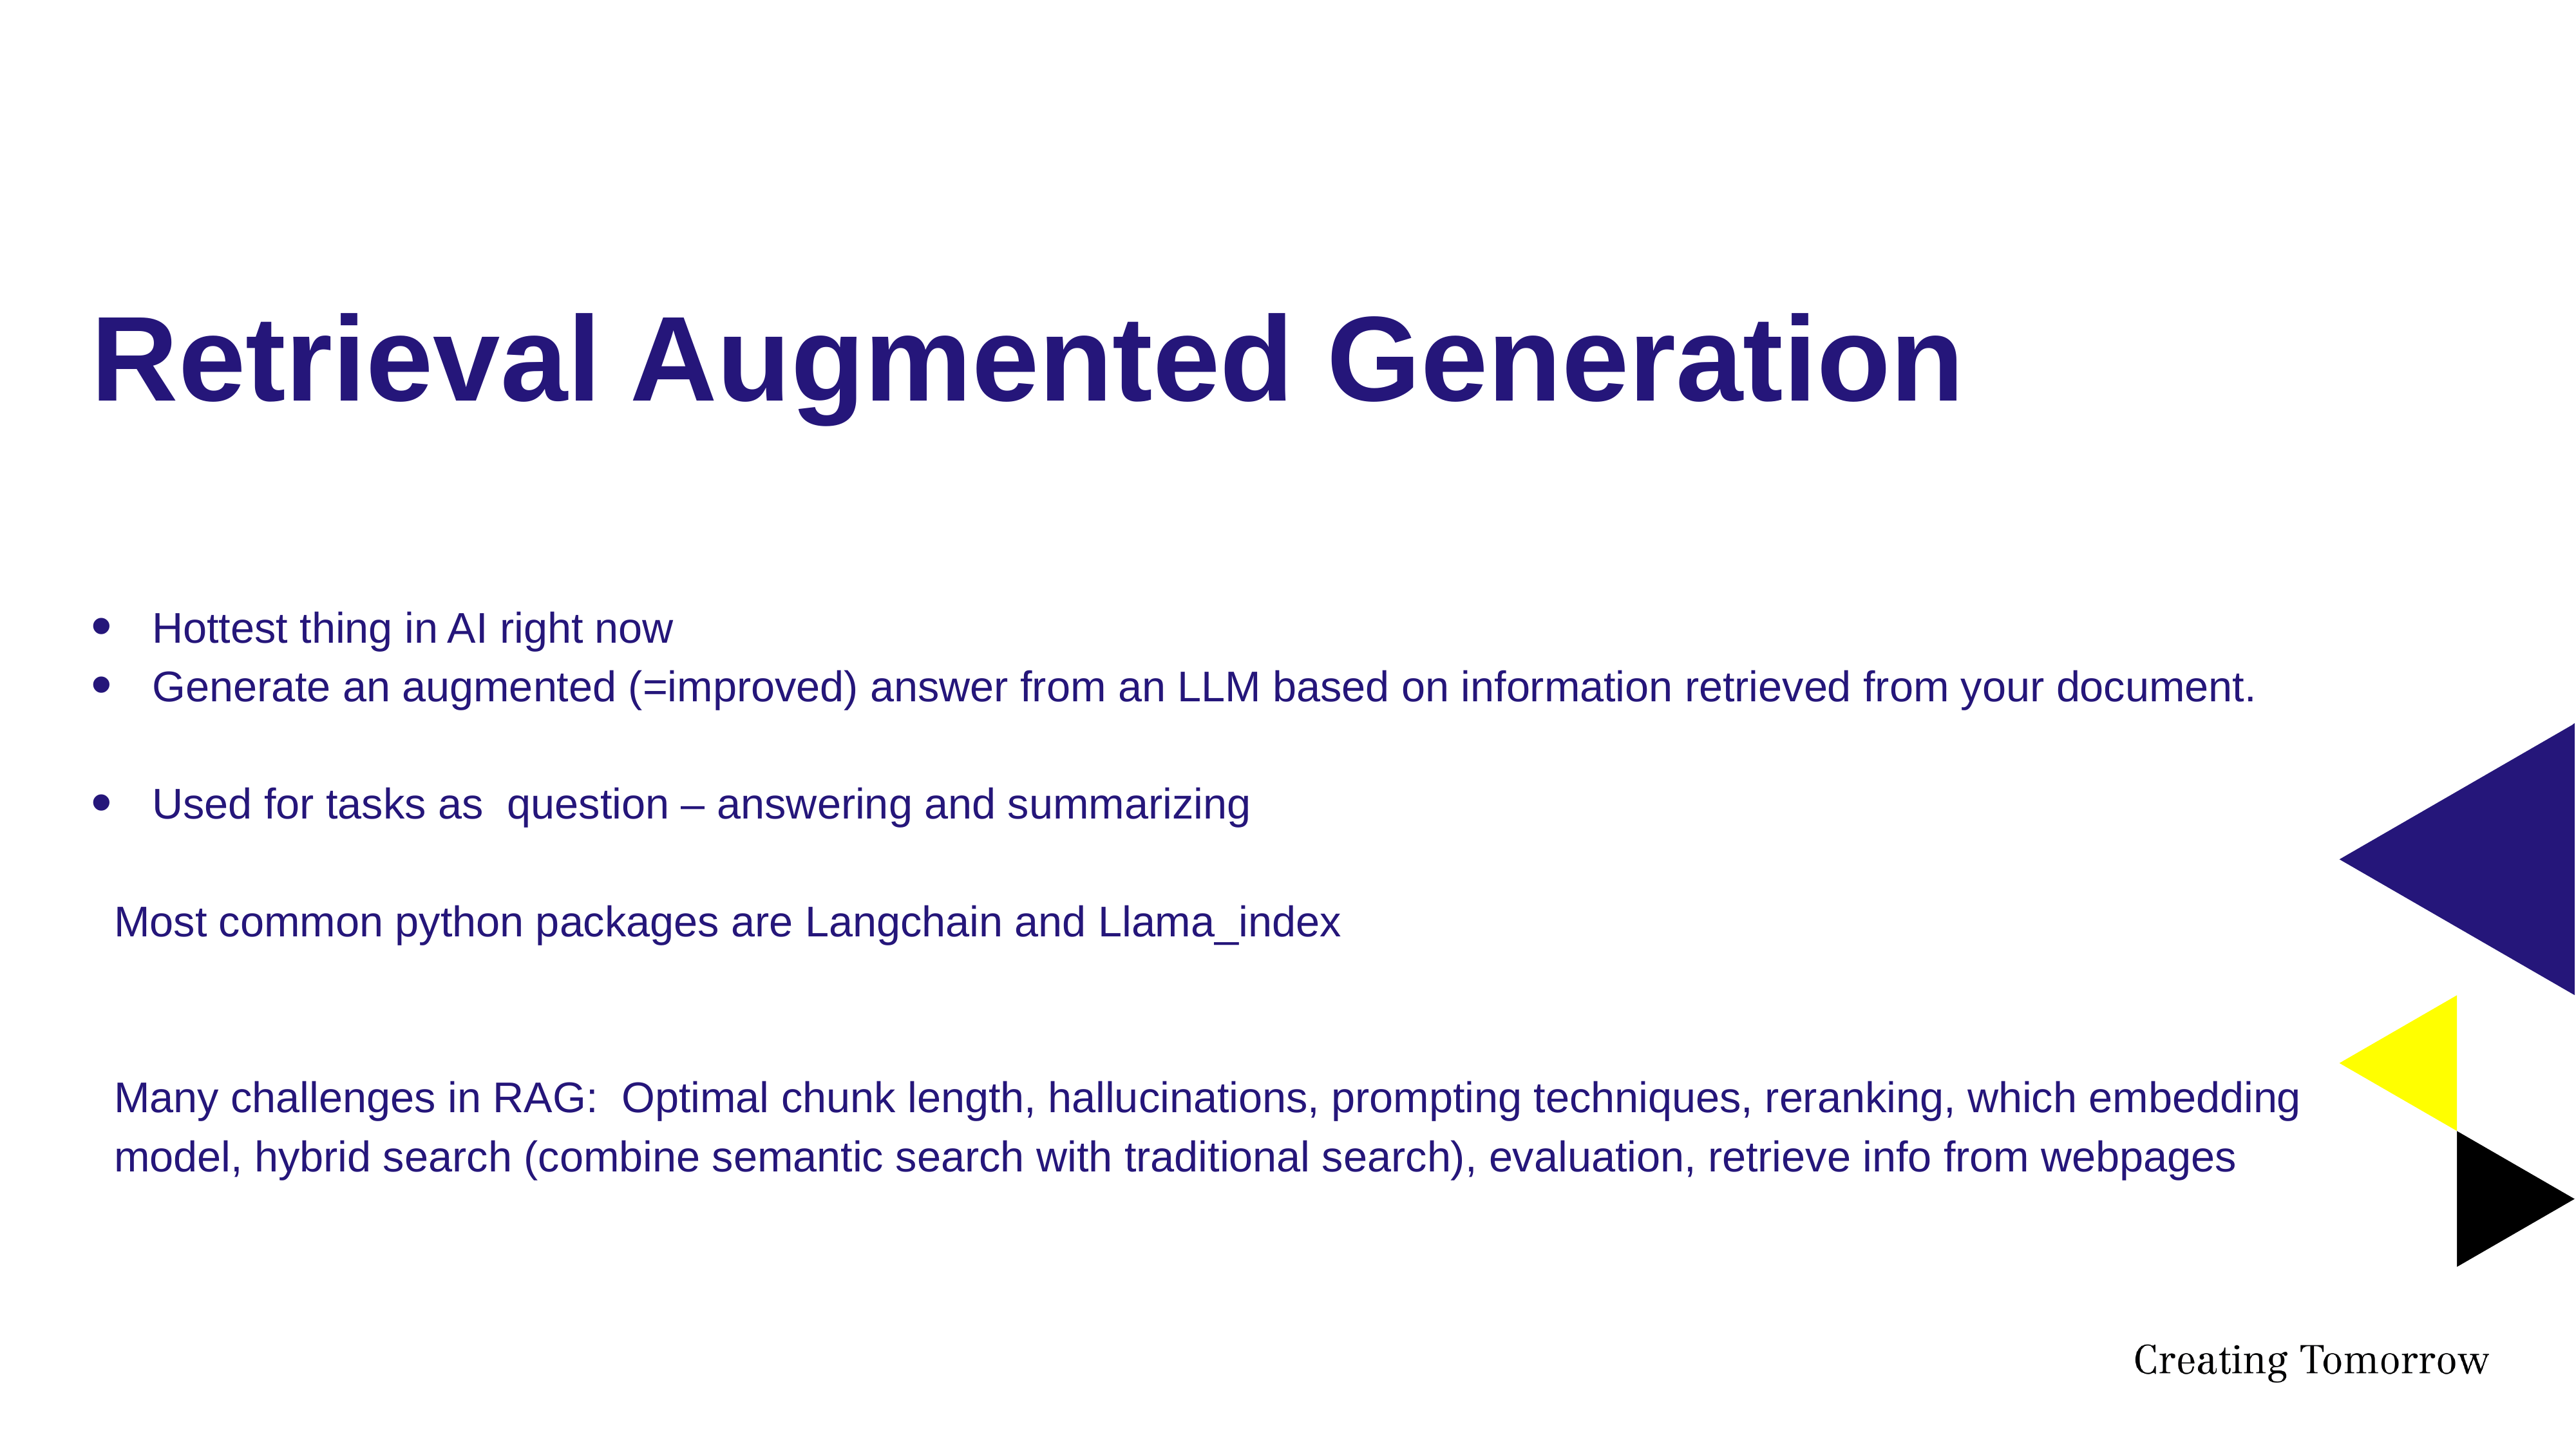

# Retrieval Augmented Generation
Hottest thing in AI right now
Generate an augmented (=improved) answer from an LLM based on information retrieved from your document.

Used for tasks as  question – answering and summarizing

Most common python packages are Langchain and Llama_index

Many challenges in RAG:  Optimal chunk length, hallucinations, prompting techniques, reranking, which embedding model, hybrid search (combine semantic search with traditional search), evaluation, retrieve info from webpages